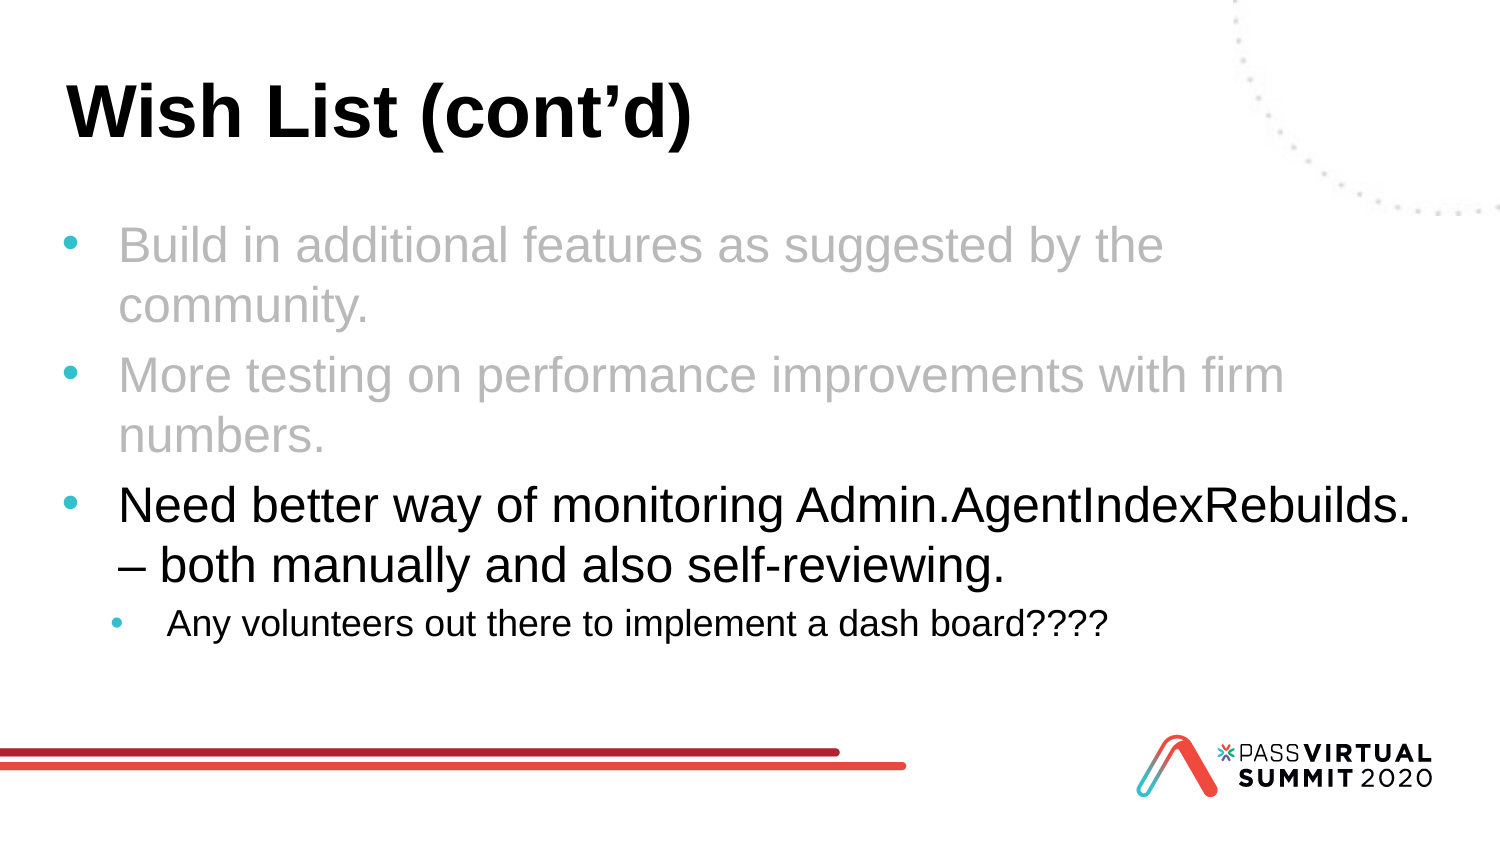

# Wish List (cont’d)
Build in additional features as suggested by the community.
More testing on performance improvements with firm numbers.
Need better way of monitoring Admin.AgentIndexRebuilds. – both manually and also self-reviewing.
Any volunteers out there to implement a dash board????